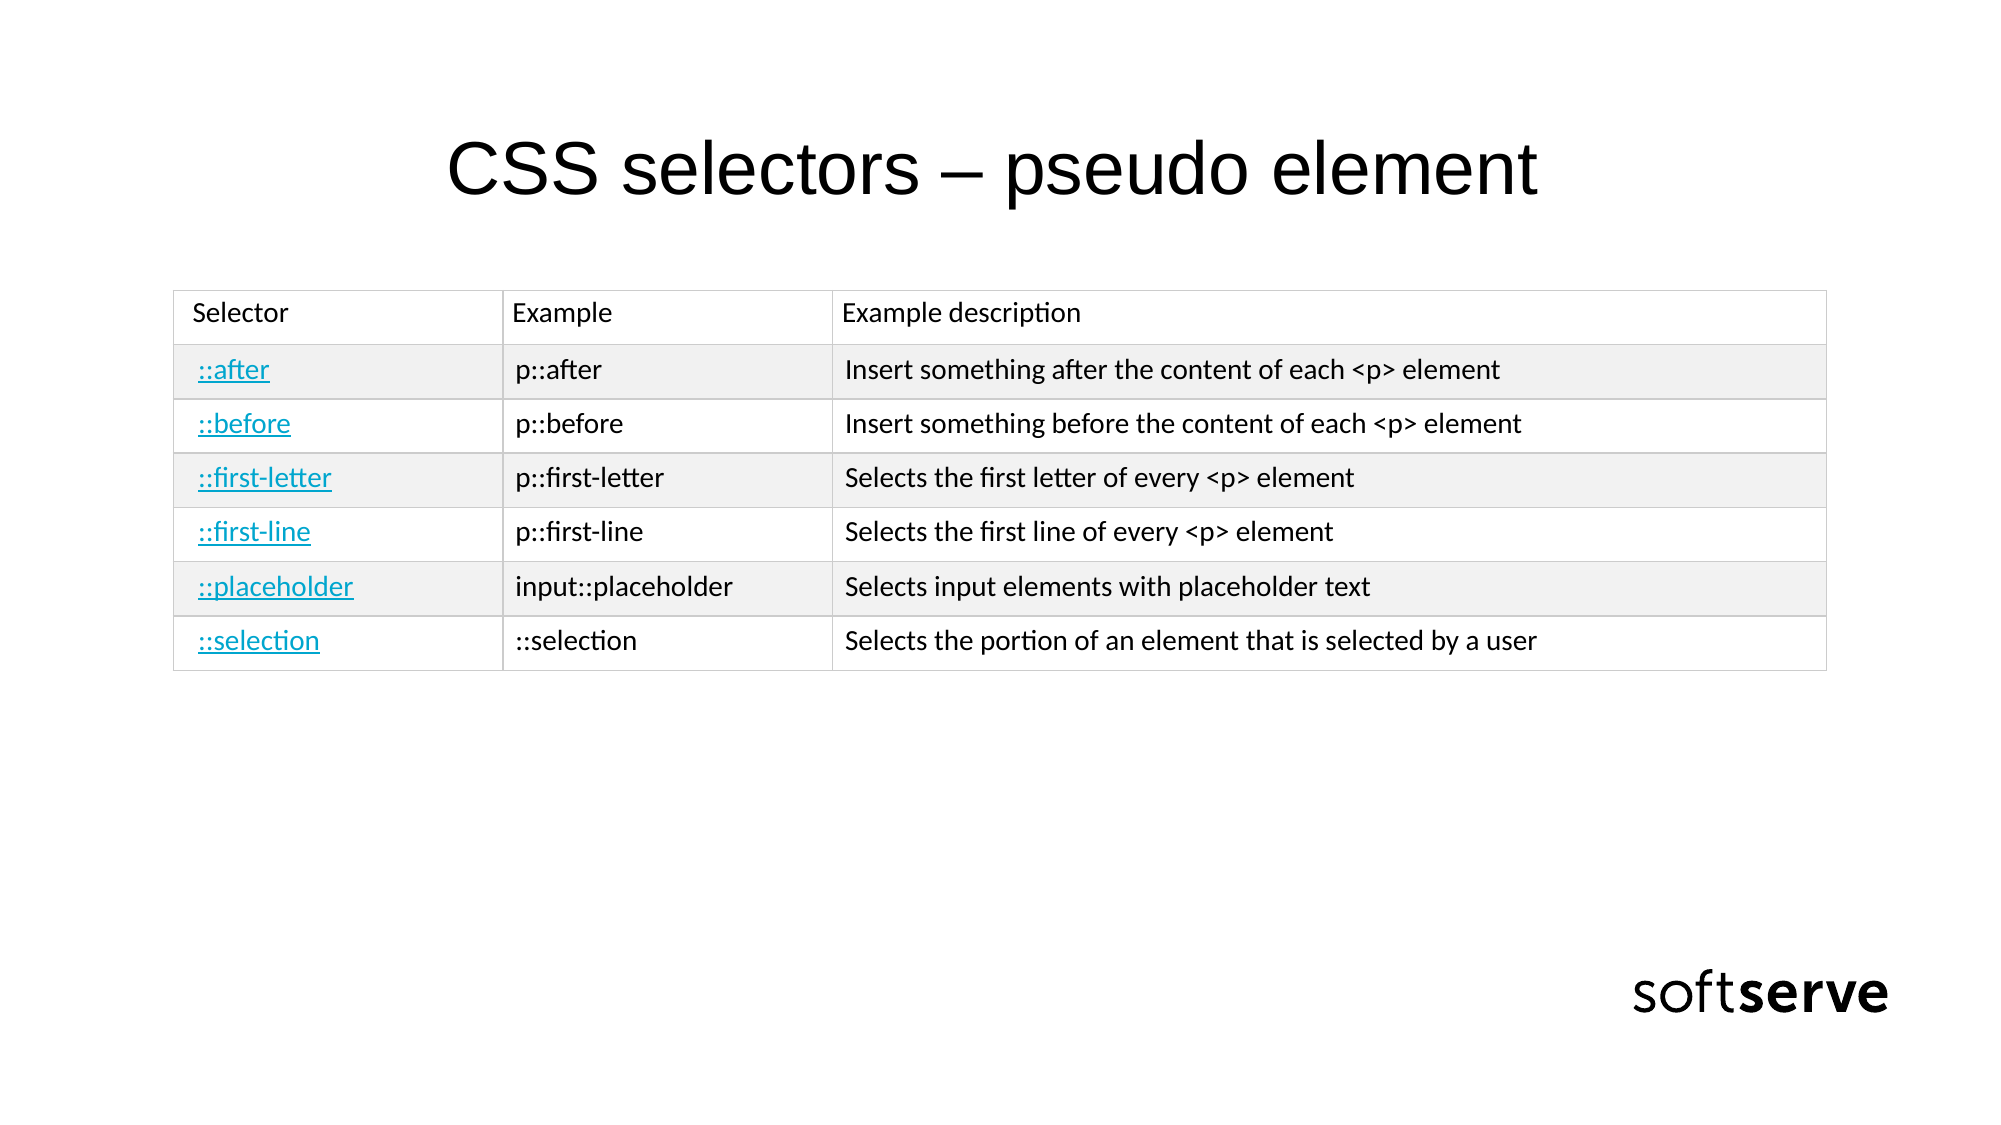

# CSS selectors – pseudo element
| Selector | Example | Example description |
| --- | --- | --- |
| ::after | p::after | Insert something after the content of each <p> element |
| ::before | p::before | Insert something before the content of each <p> element |
| ::first-letter | p::first-letter | Selects the first letter of every <p> element |
| ::first-line | p::first-line | Selects the first line of every <p> element |
| ::placeholder | input::placeholder | Selects input elements with placeholder text |
| ::selection | ::selection | Selects the portion of an element that is selected by a user |